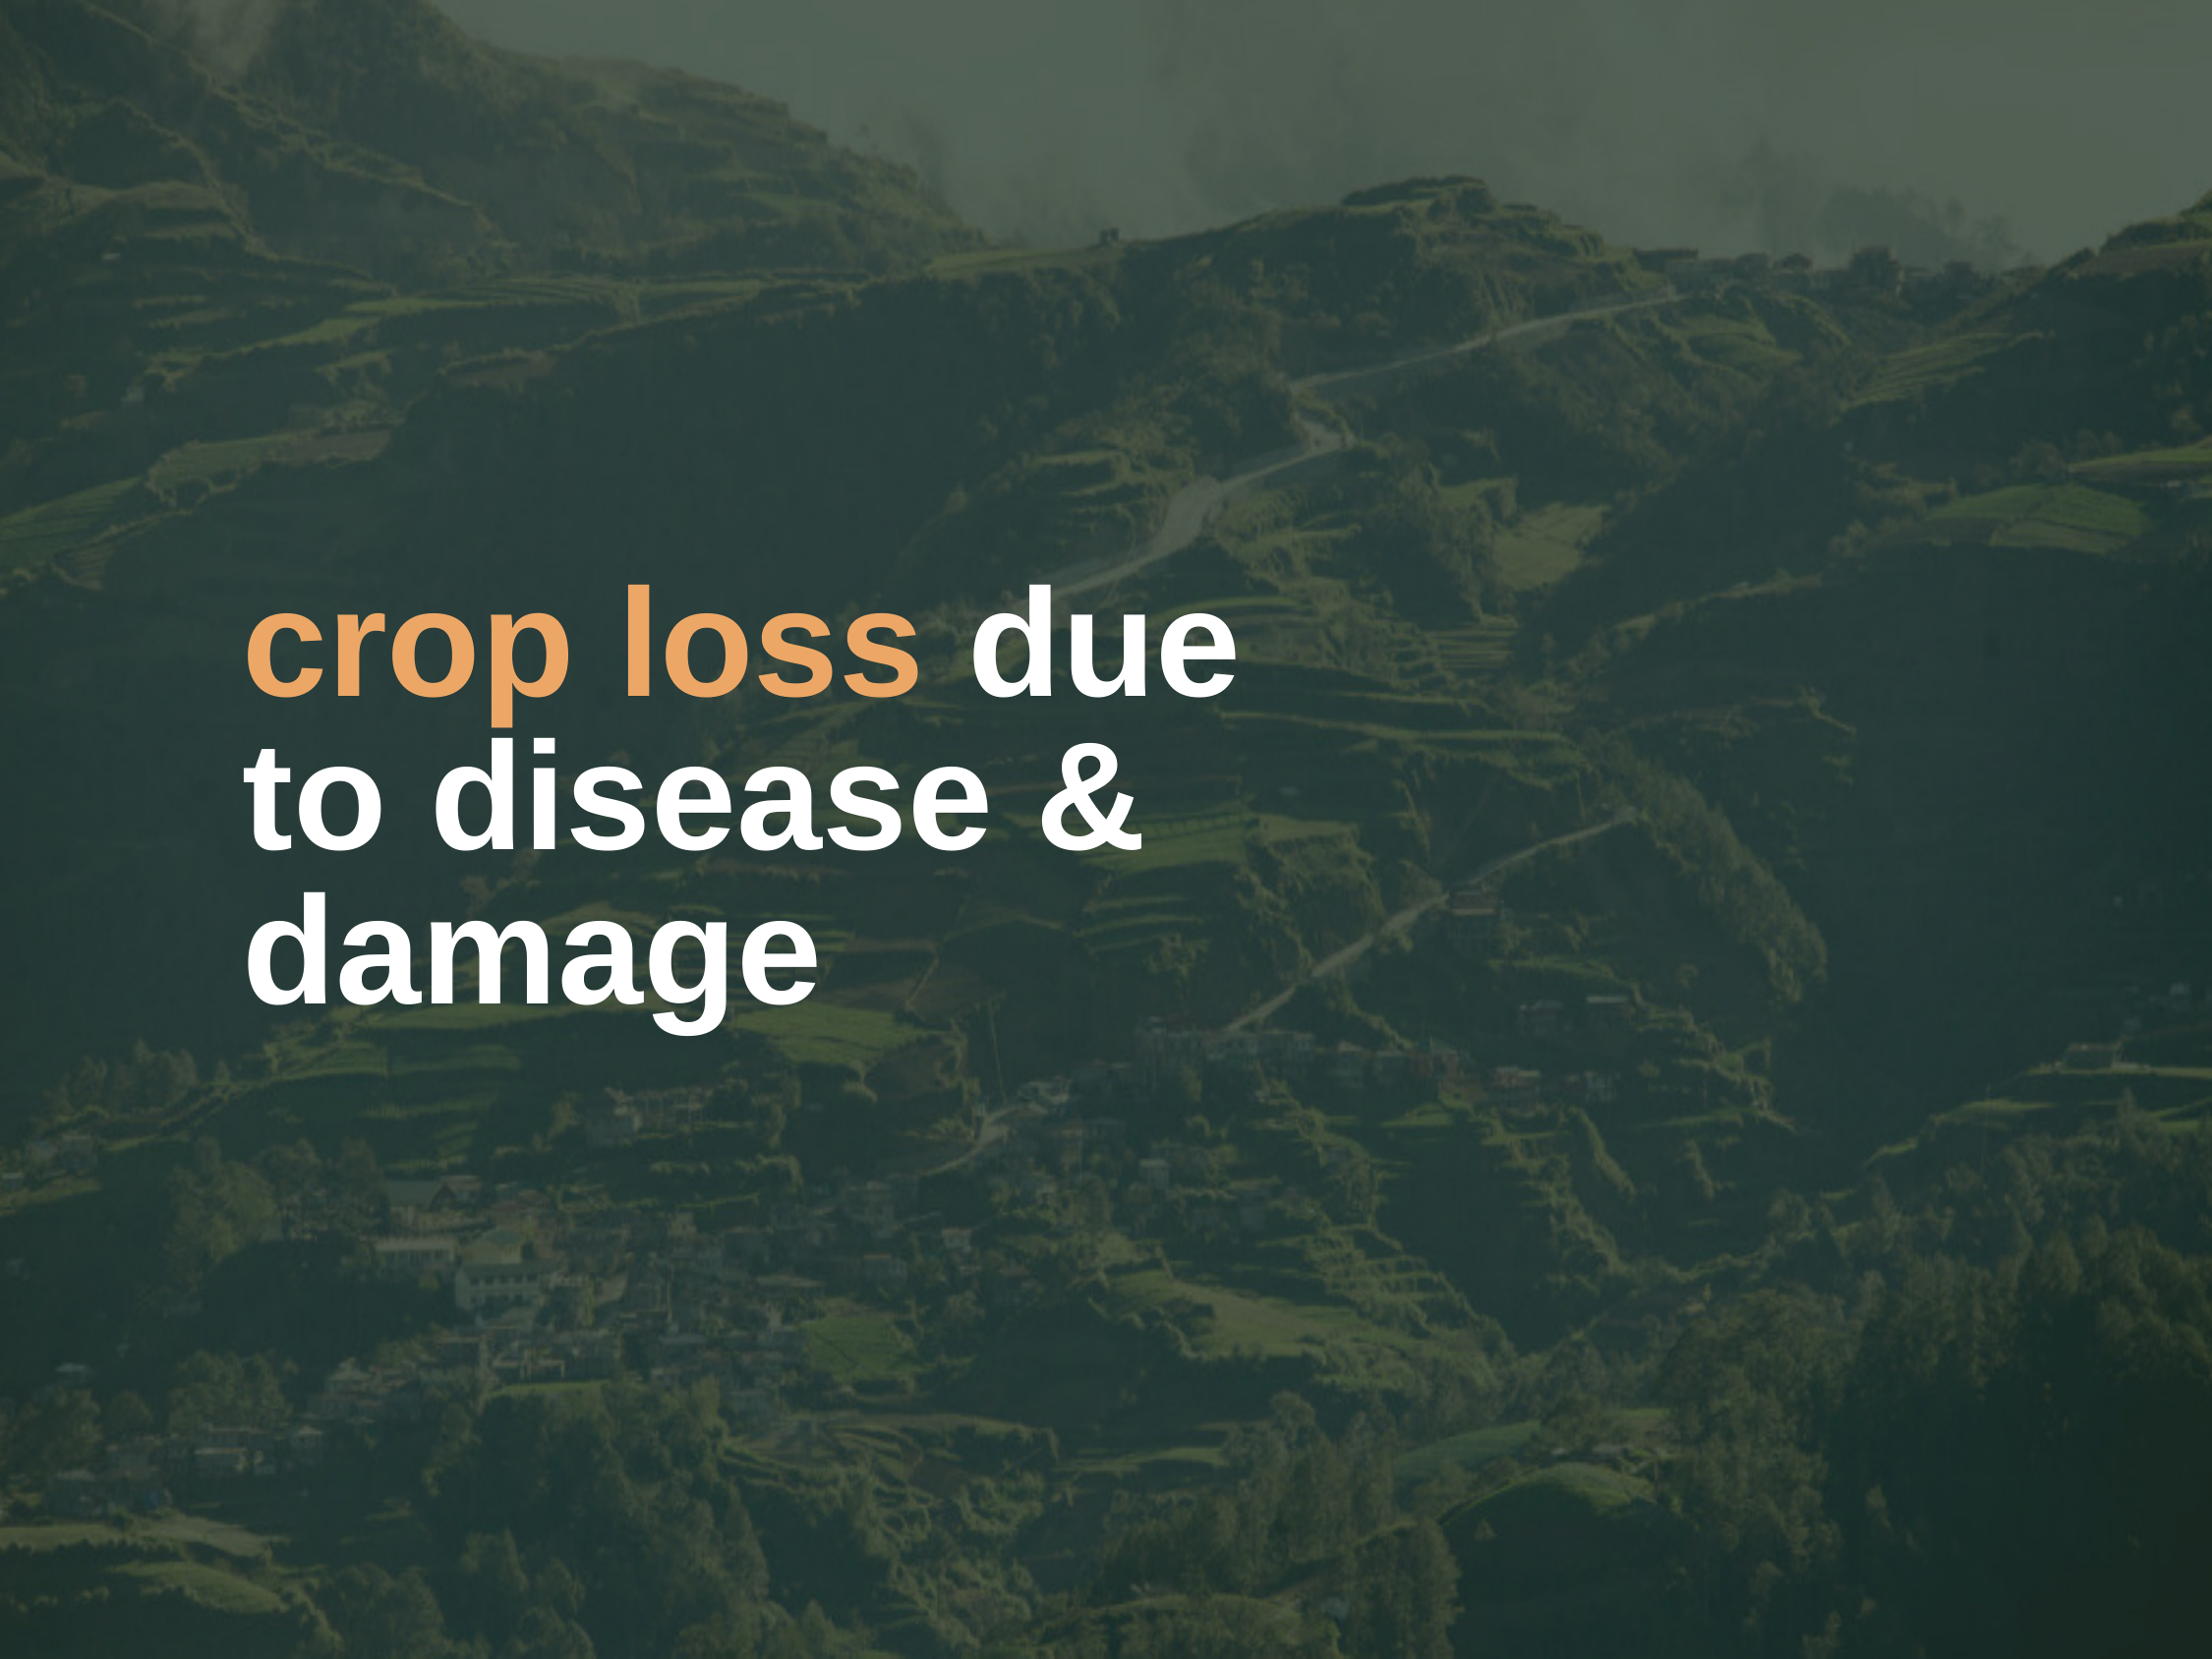

crop loss due
to disease &
damage